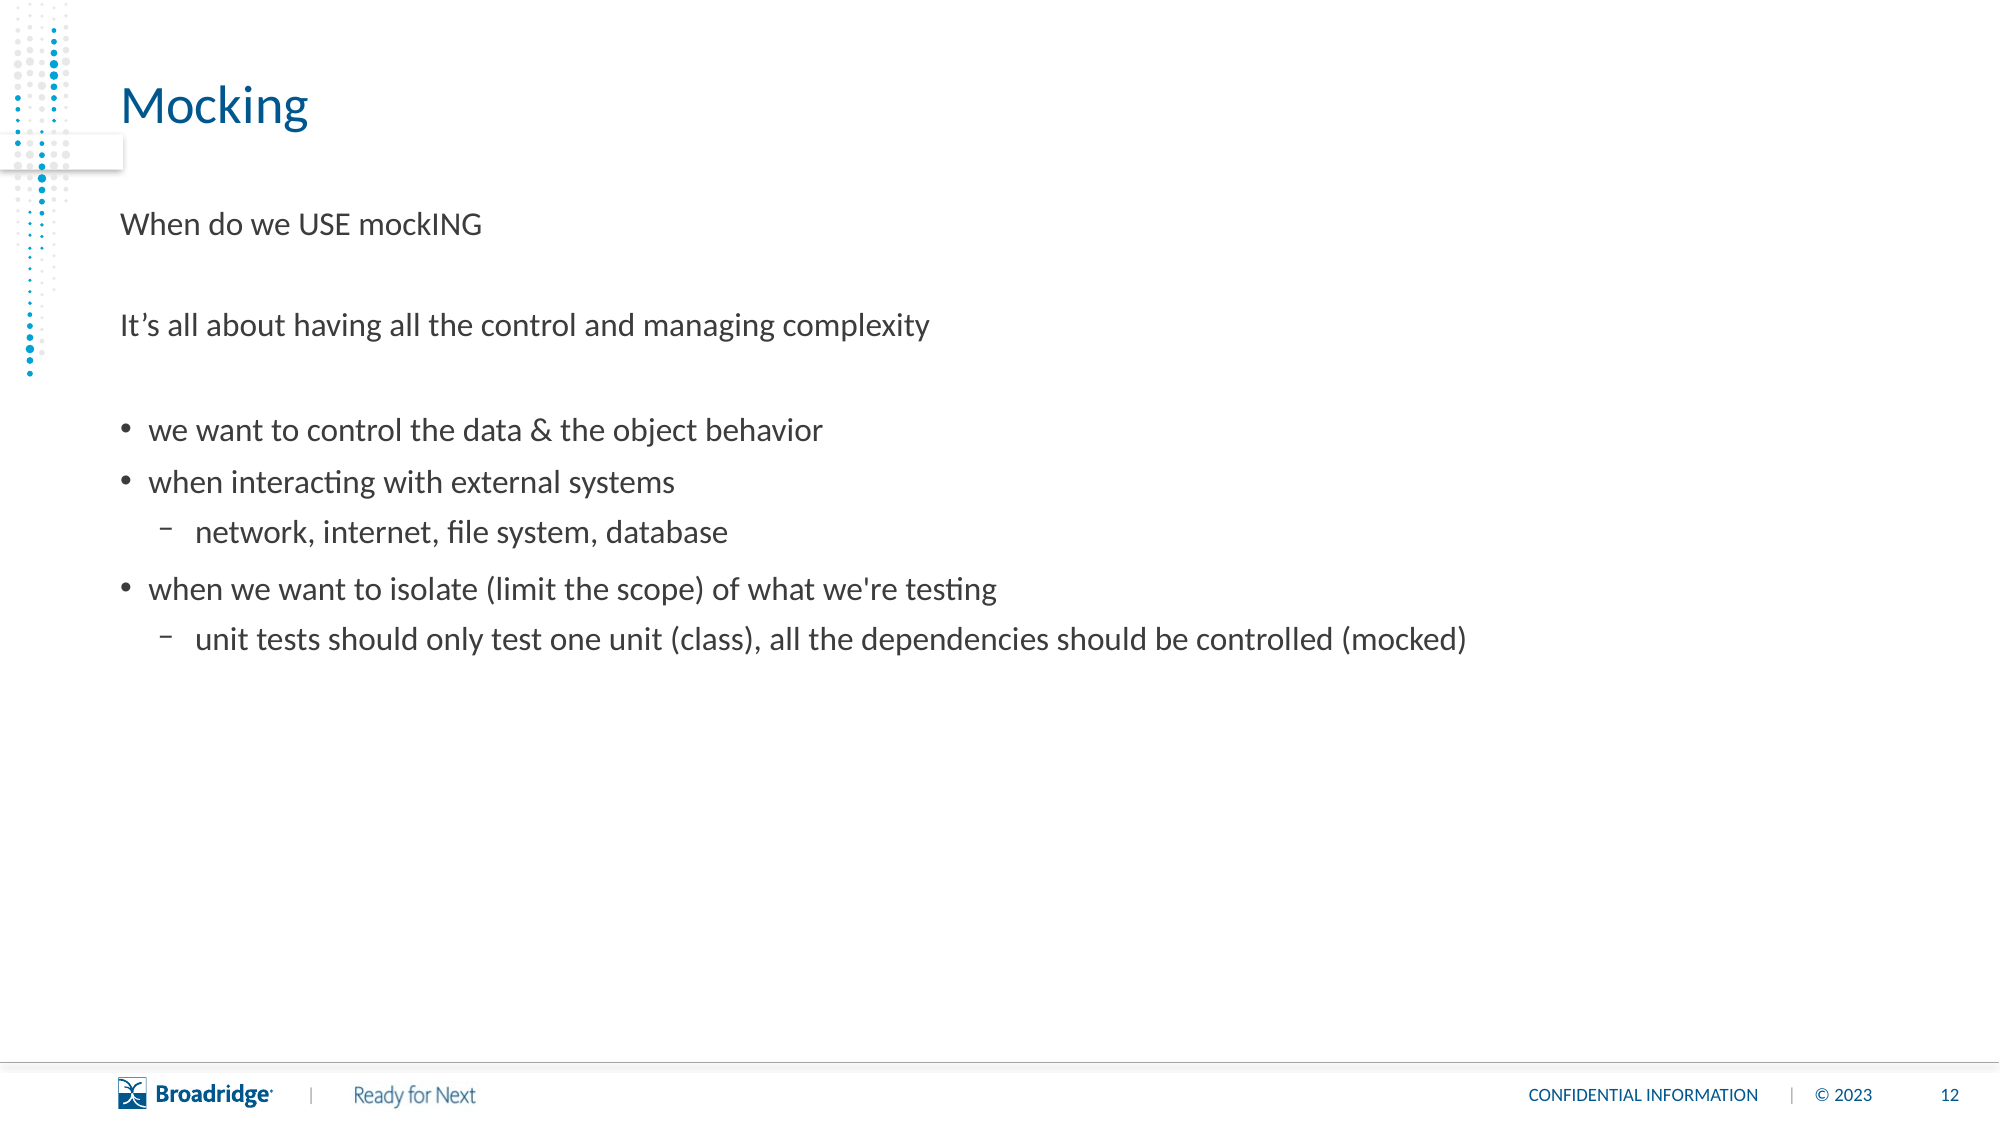

# Mocking
When do we USE mockING

It’s all about having all the control and managing complexity

we want to control the data & the object behavior
when interacting with external systems
network, internet, file system, database
when we want to isolate (limit the scope) of what we're testing
unit tests should only test one unit (class), all the dependencies should be controlled (mocked)